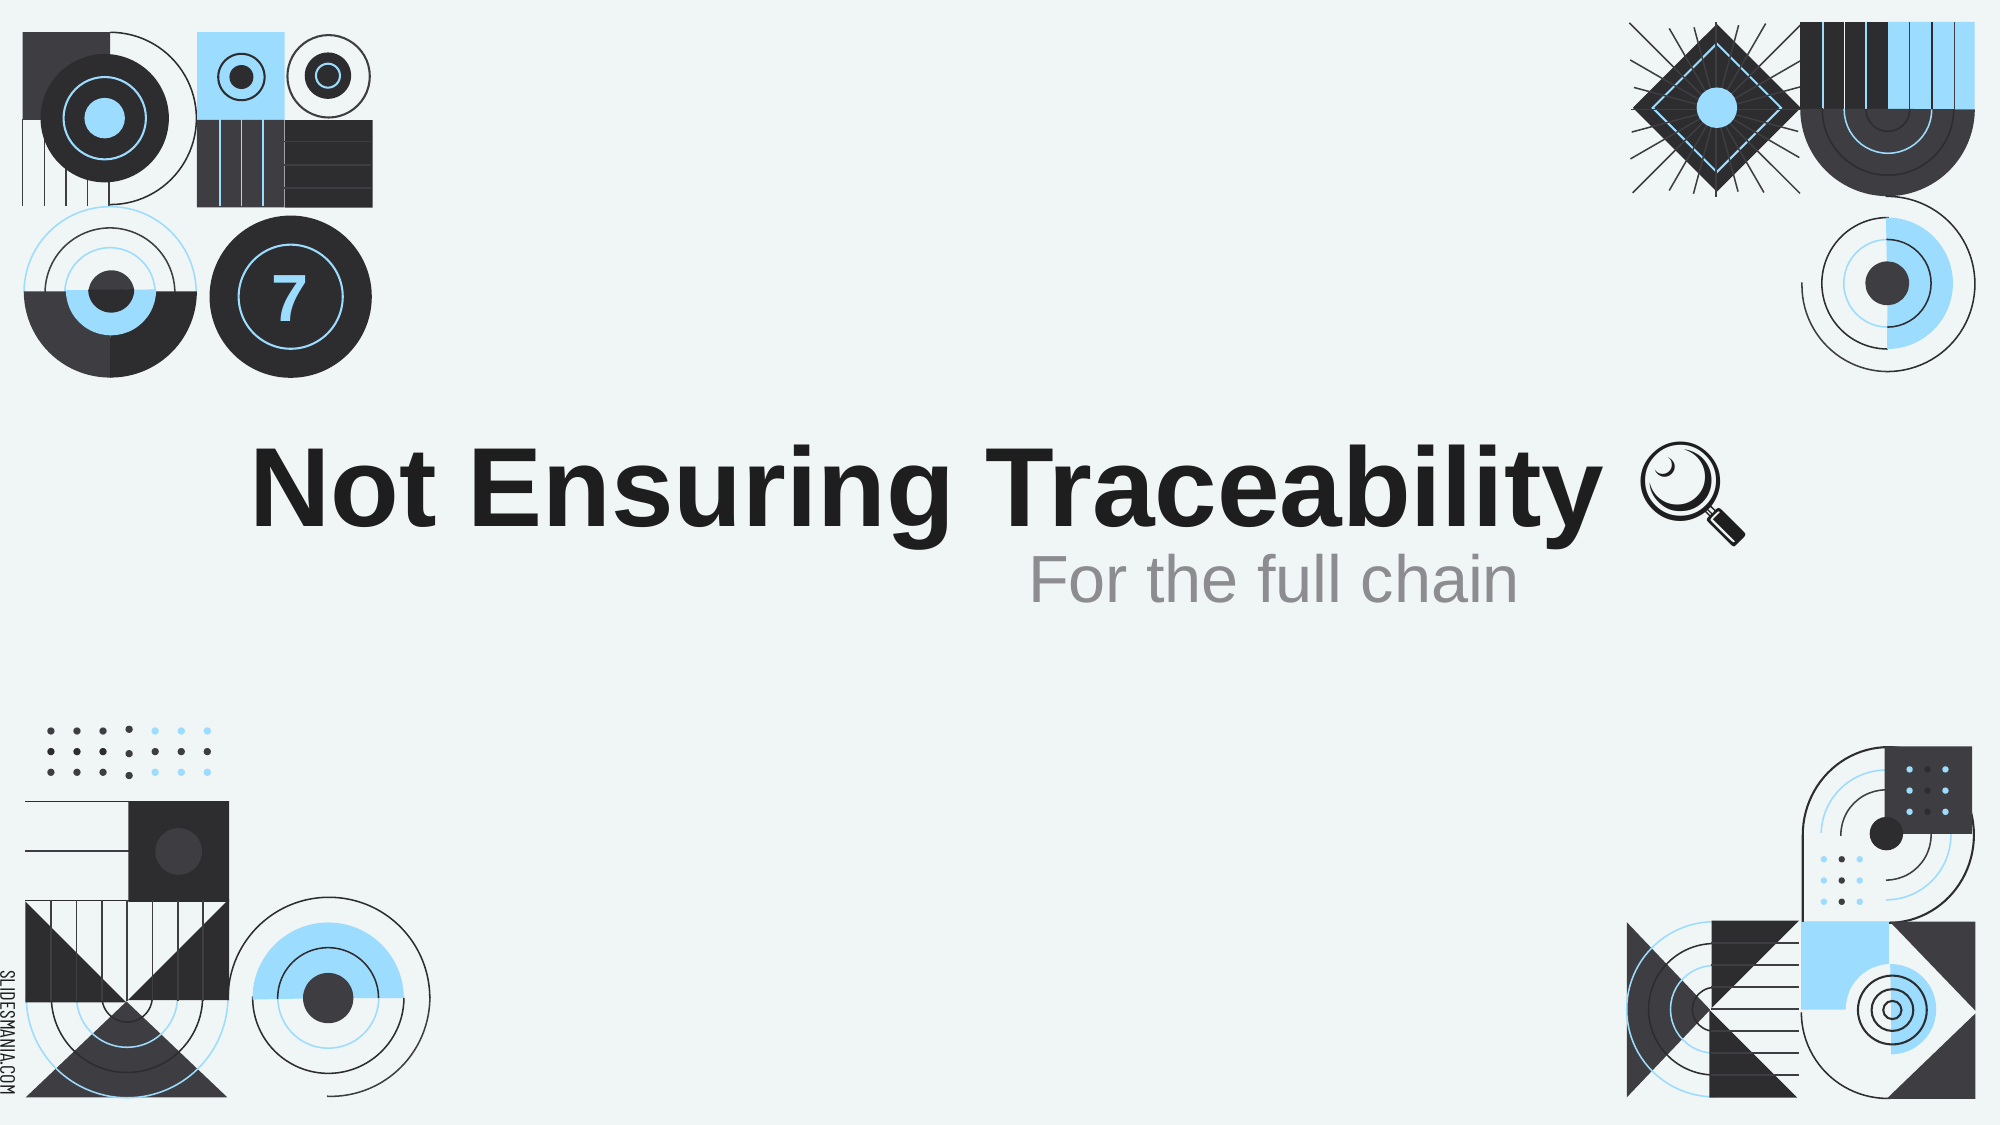

7
Not Ensuring Traceability 🔍
For the full chain